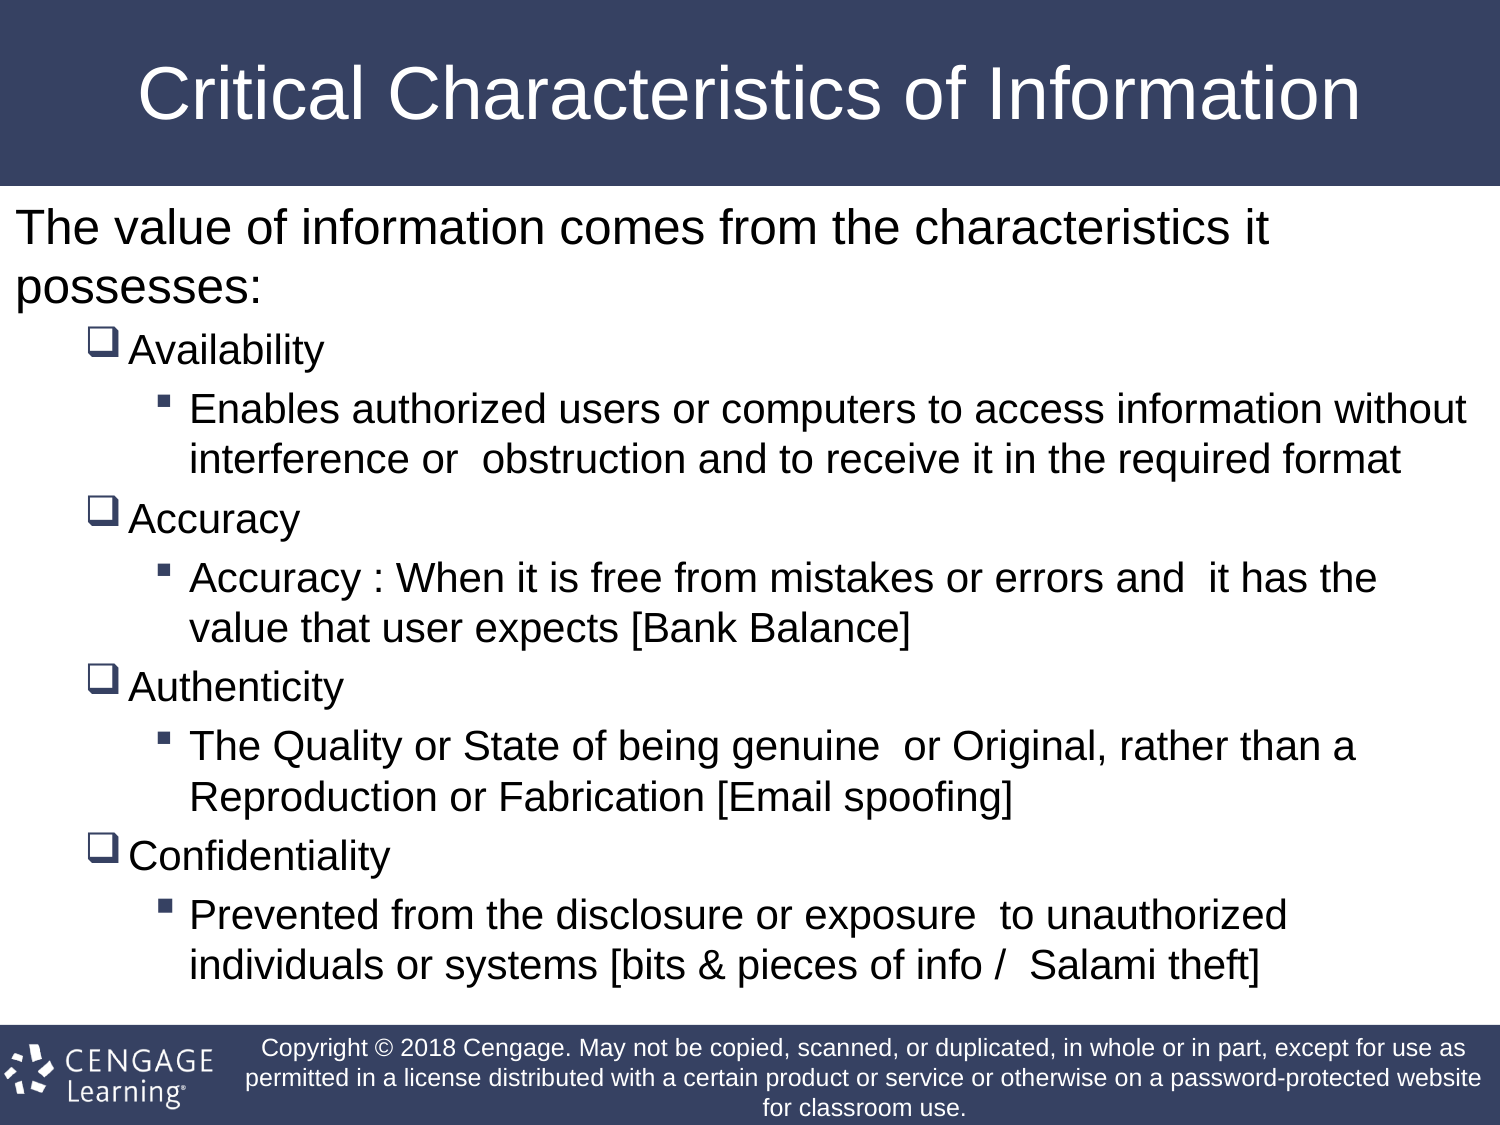

# Critical Characteristics of Information
The value of information comes from the characteristics it possesses:
Availability
Enables authorized users or computers to access information without interference or  obstruction and to receive it in the required format
Accuracy
Accuracy : When it is free from mistakes or errors and  it has the value that user expects [Bank Balance]
Authenticity
The Quality or State of being genuine  or Original, rather than a Reproduction or Fabrication [Email spoofing]
Confidentiality
Prevented from the disclosure or exposure  to unauthorized individuals or systems [bits & pieces of info /  Salami theft]